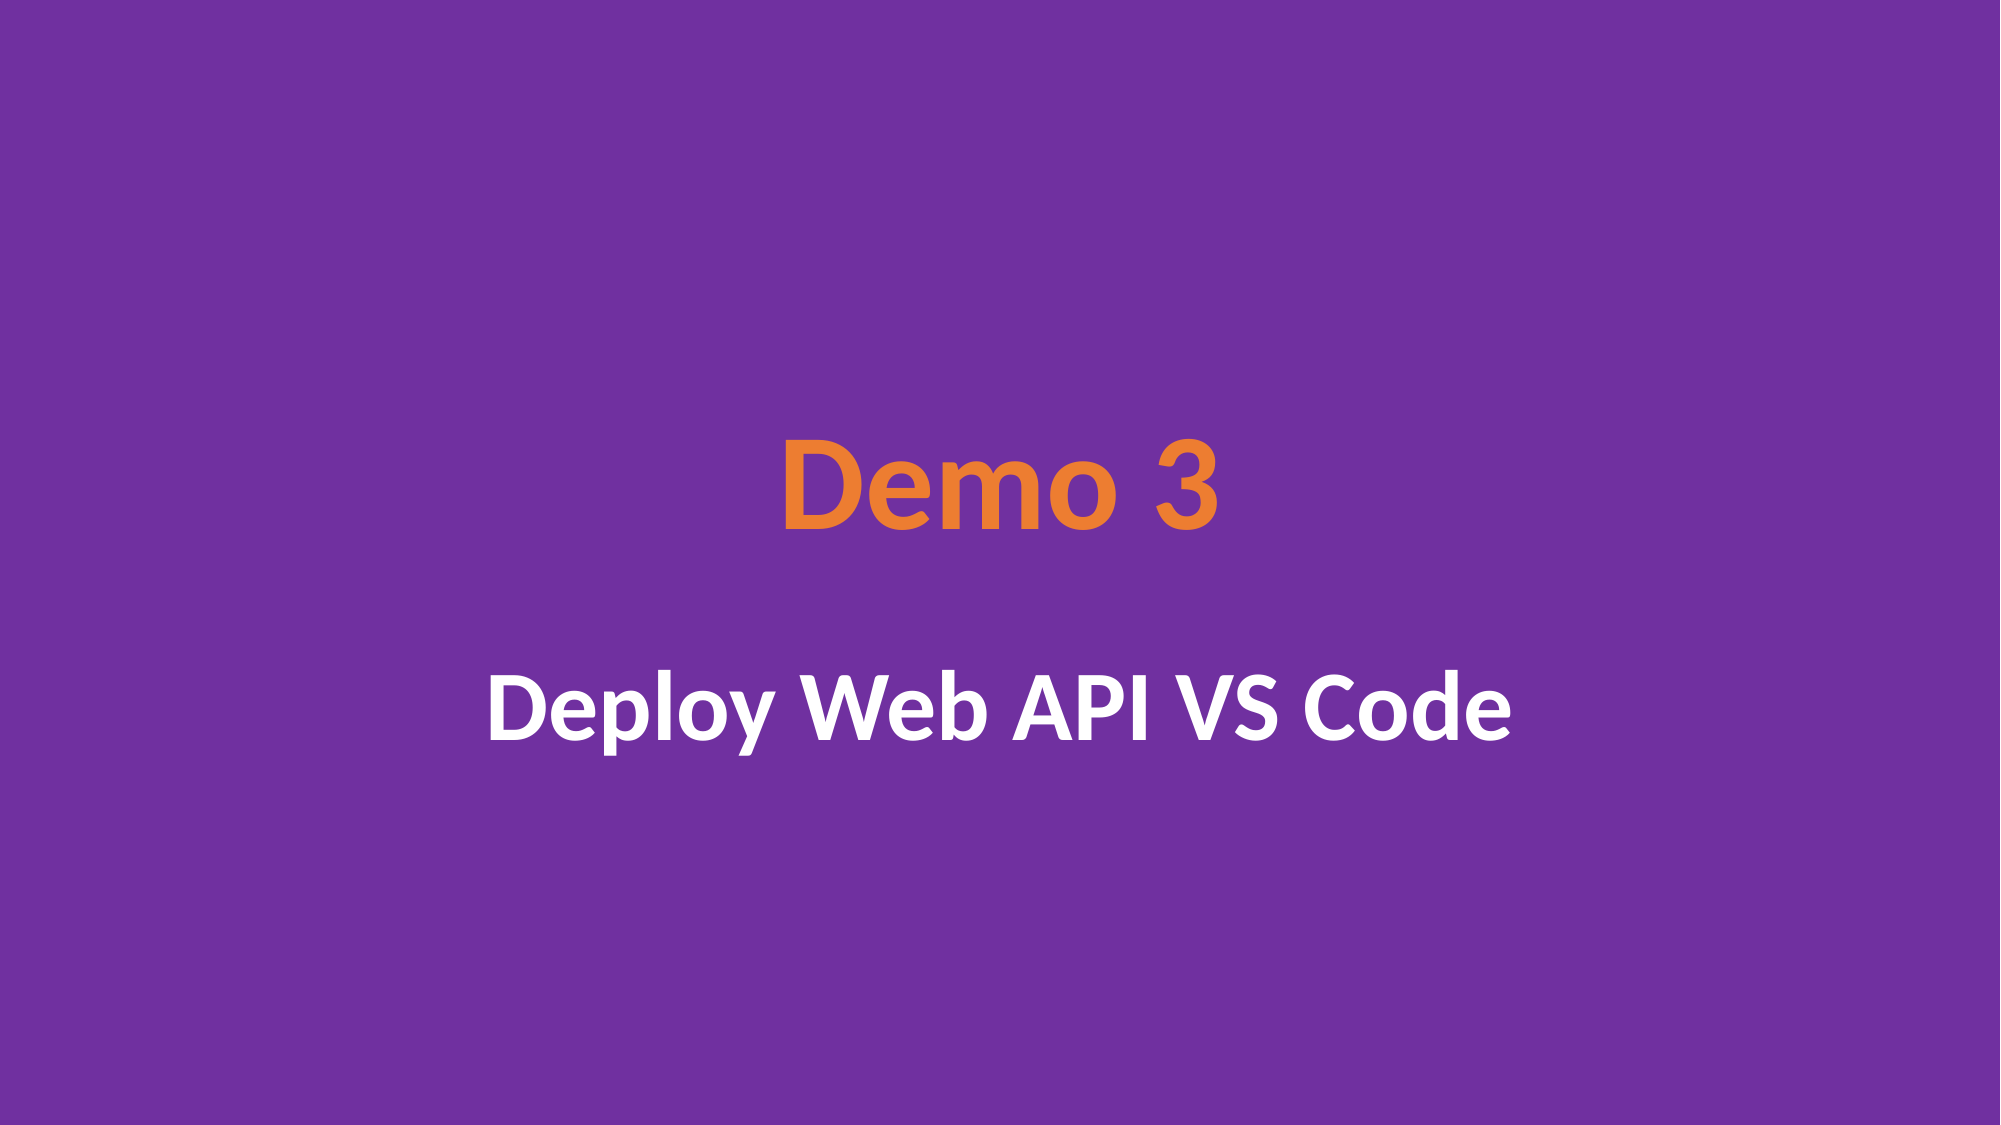

Demo 3
Deploy Web API VS Code